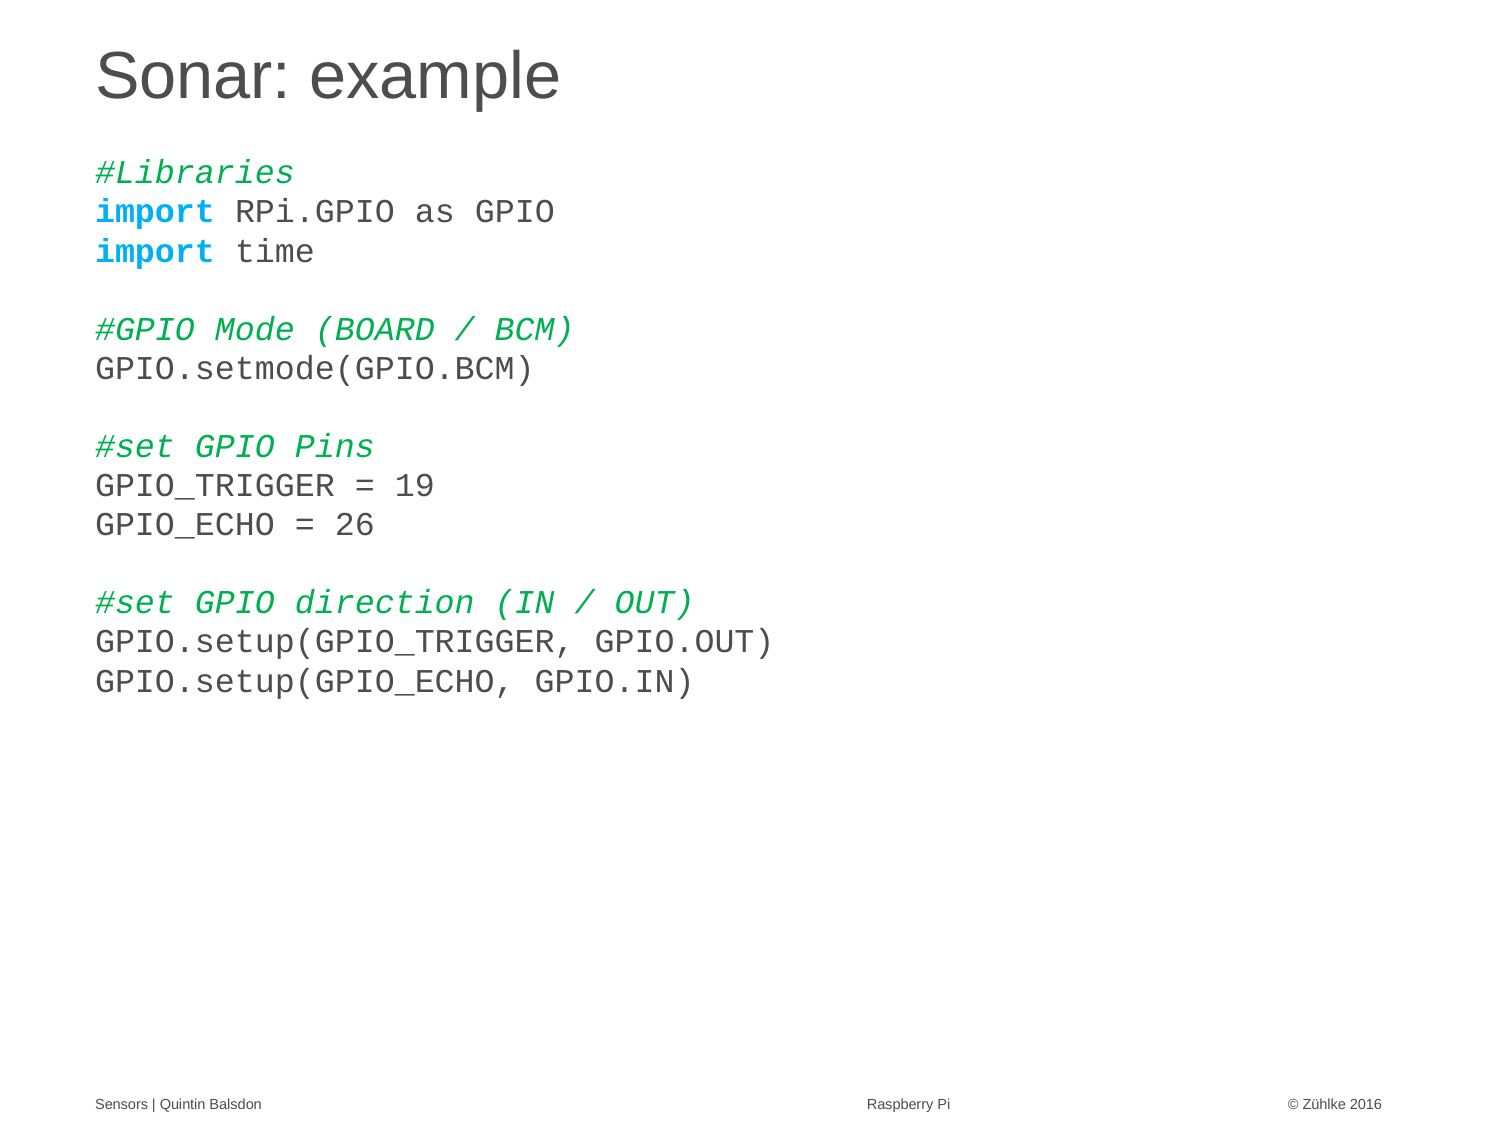

# Sonar: example
#Libraries
import RPi.GPIO as GPIO
import time

#GPIO Mode (BOARD / BCM)
GPIO.setmode(GPIO.BCM)

#set GPIO Pins
GPIO_TRIGGER = 19
GPIO_ECHO = 26

#set GPIO direction (IN / OUT)
GPIO.setup(GPIO_TRIGGER, GPIO.OUT)
GPIO.setup(GPIO_ECHO, GPIO.IN)